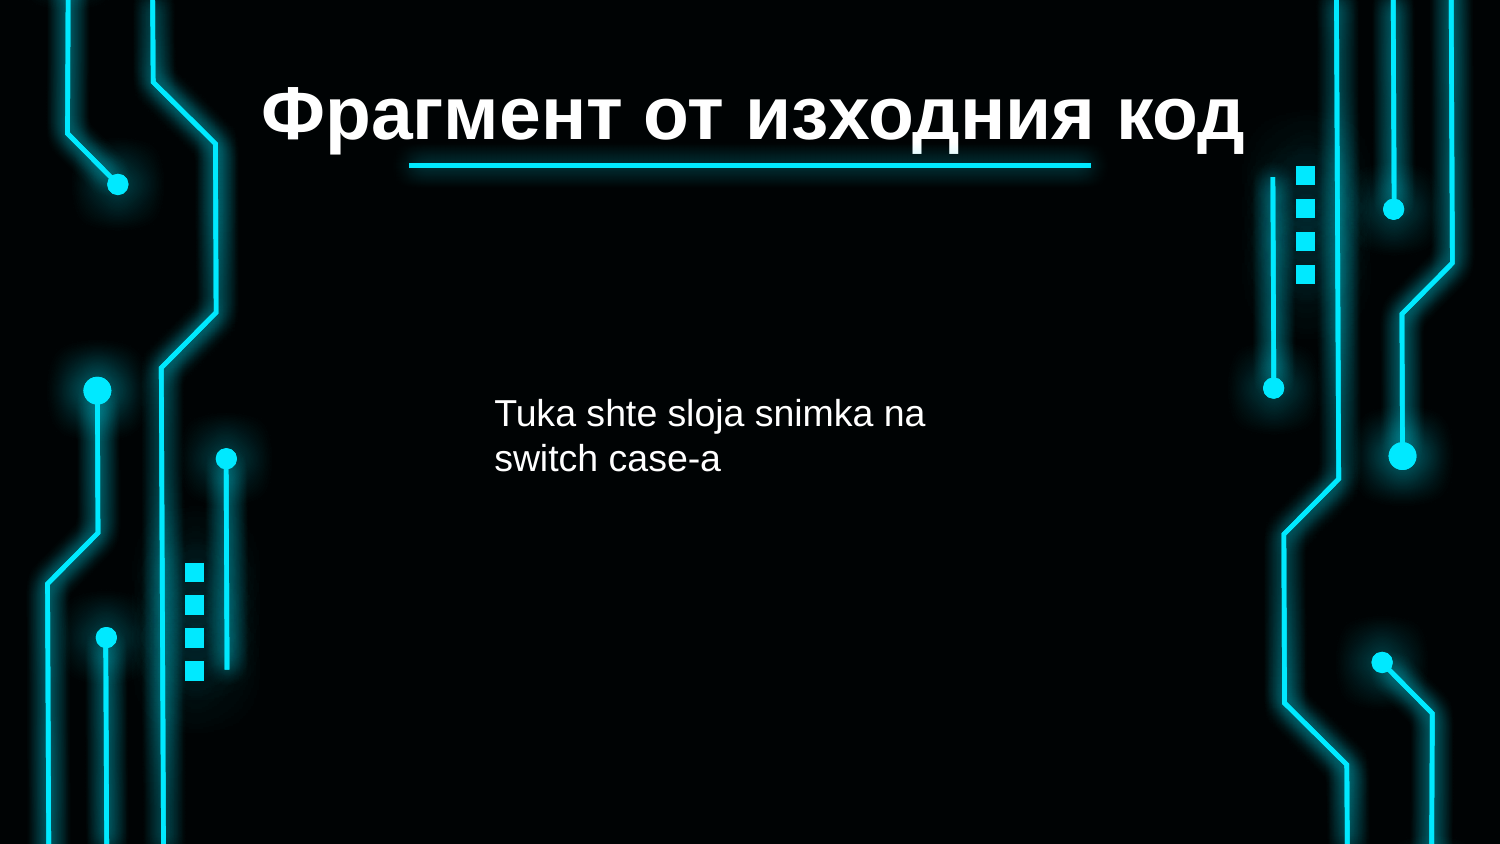

# Фрагмент от изходния код
Tuka shte sloja snimka na switch case-a